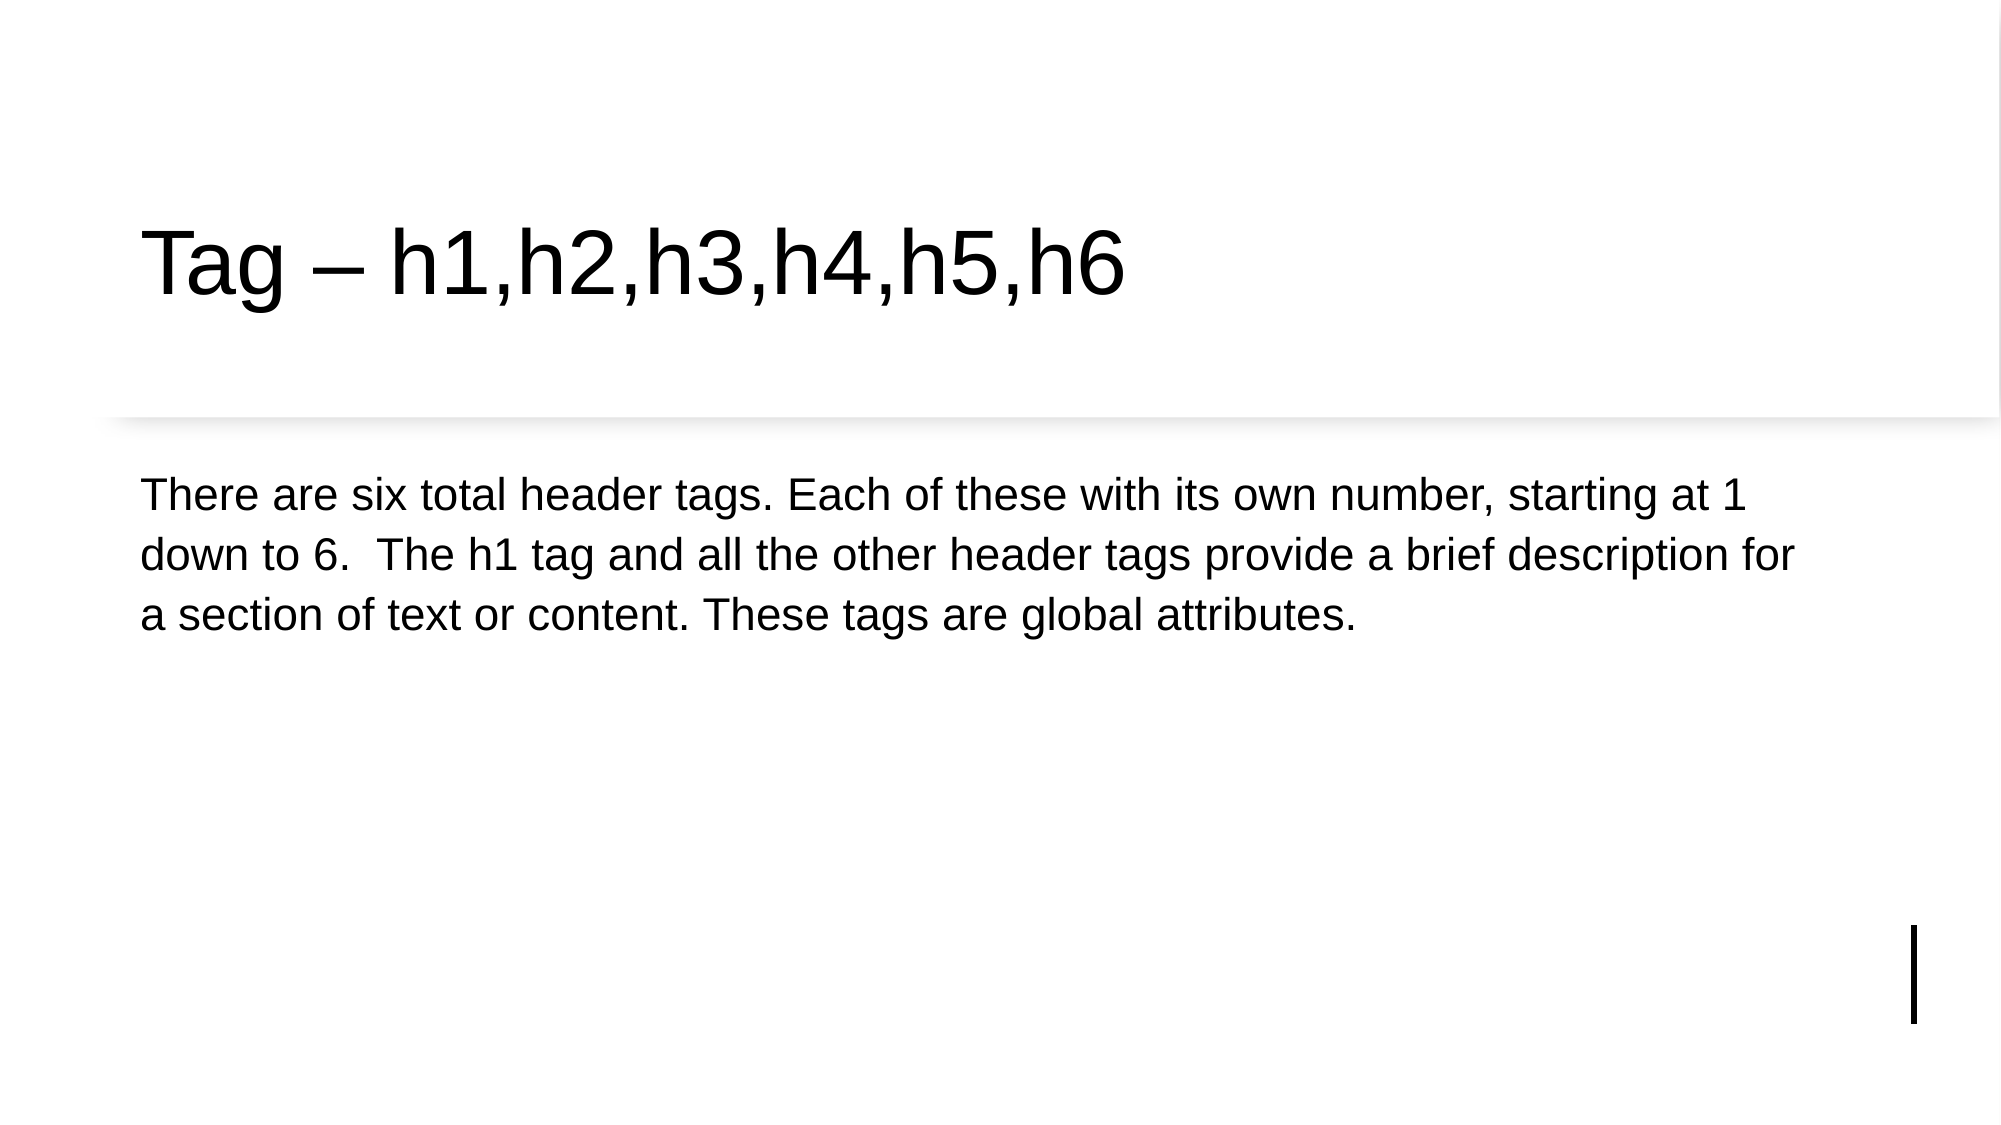

# Tag – h1,h2,h3,h4,h5,h6
There are six total header tags. Each of these with its own number, starting at 1 down to 6.  The h1 tag and all the other header tags provide a brief description for a section of text or content. These tags are global attributes.